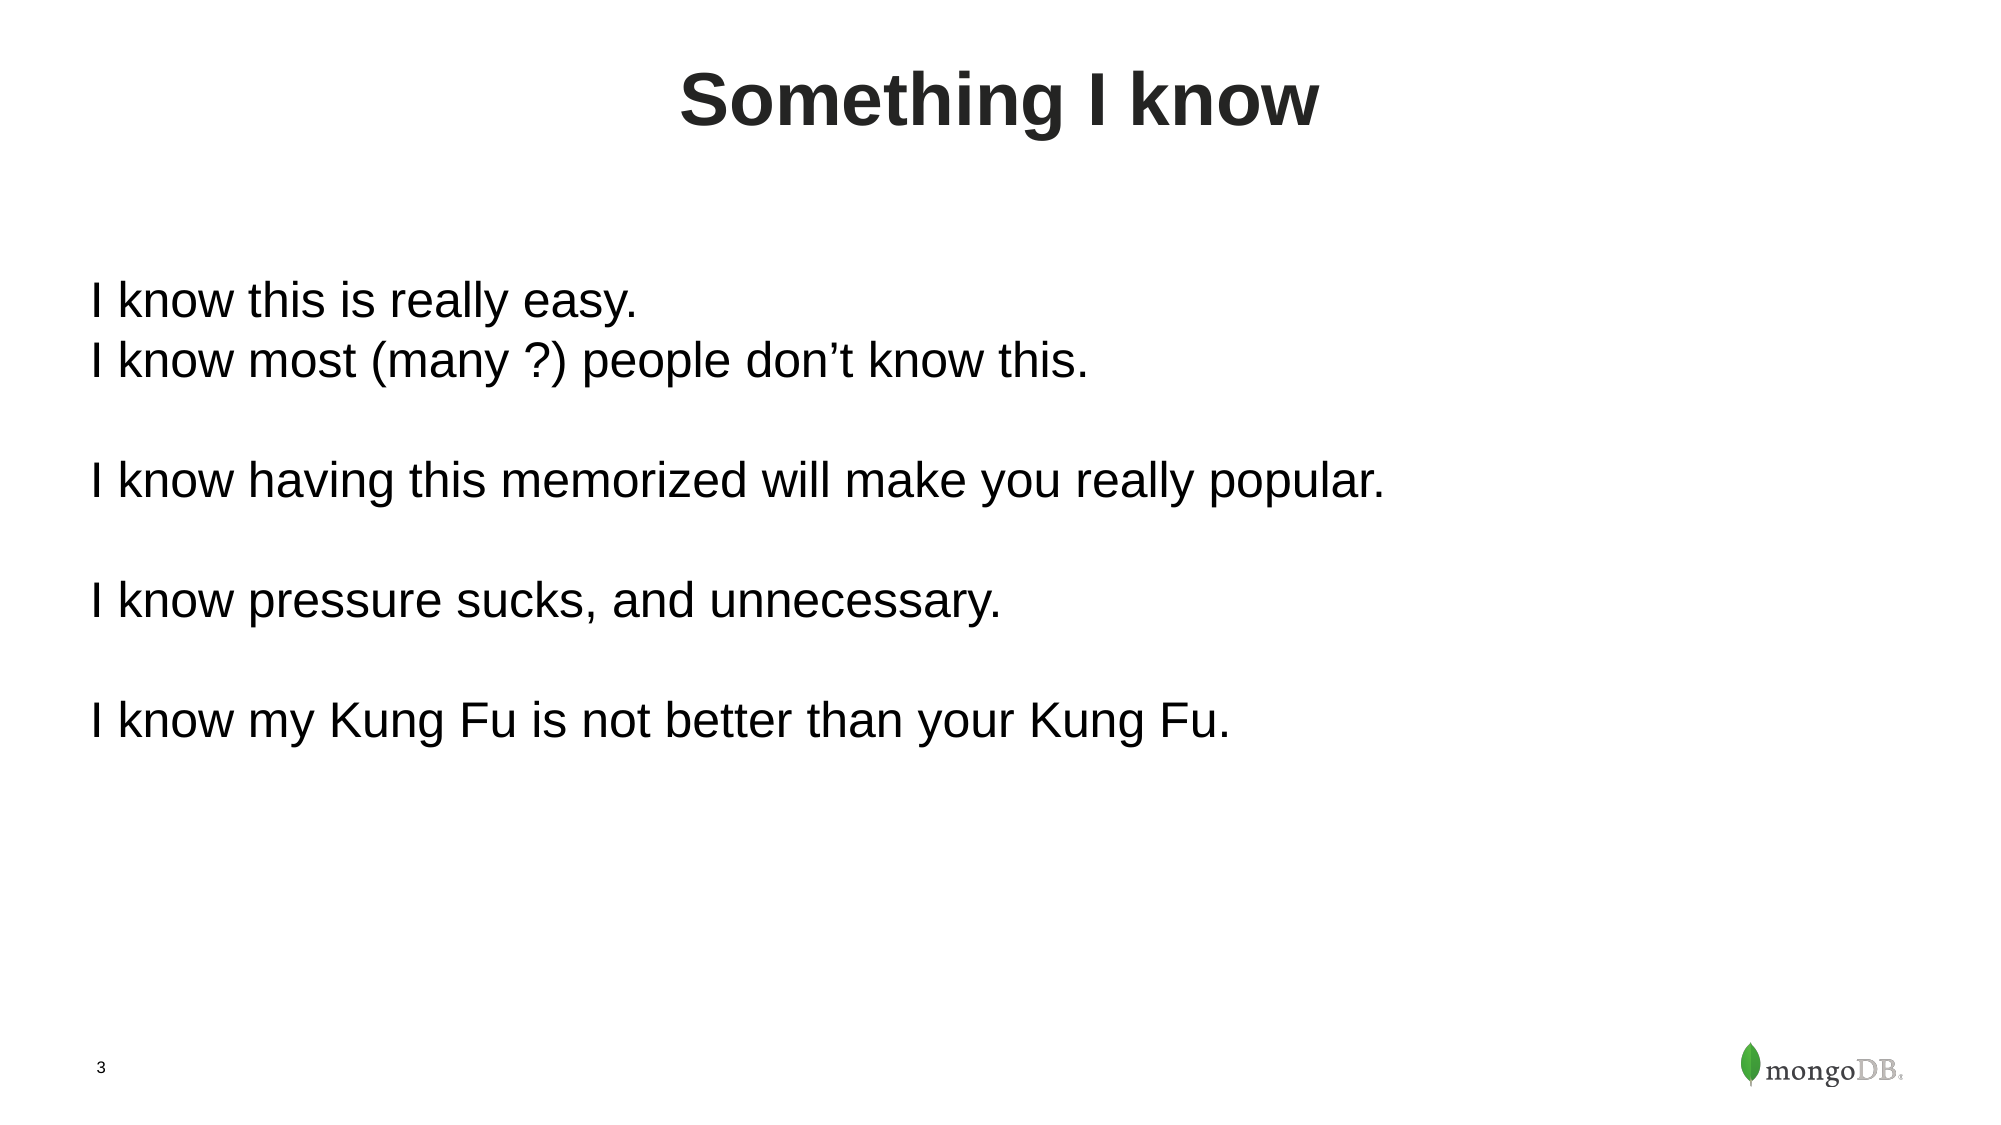

# Something I know
I know this is really easy.
I know most (many ?) people don’t know this.

I know having this memorized will make you really popular.

I know pressure sucks, and unnecessary.

I know my Kung Fu is not better than your Kung Fu.